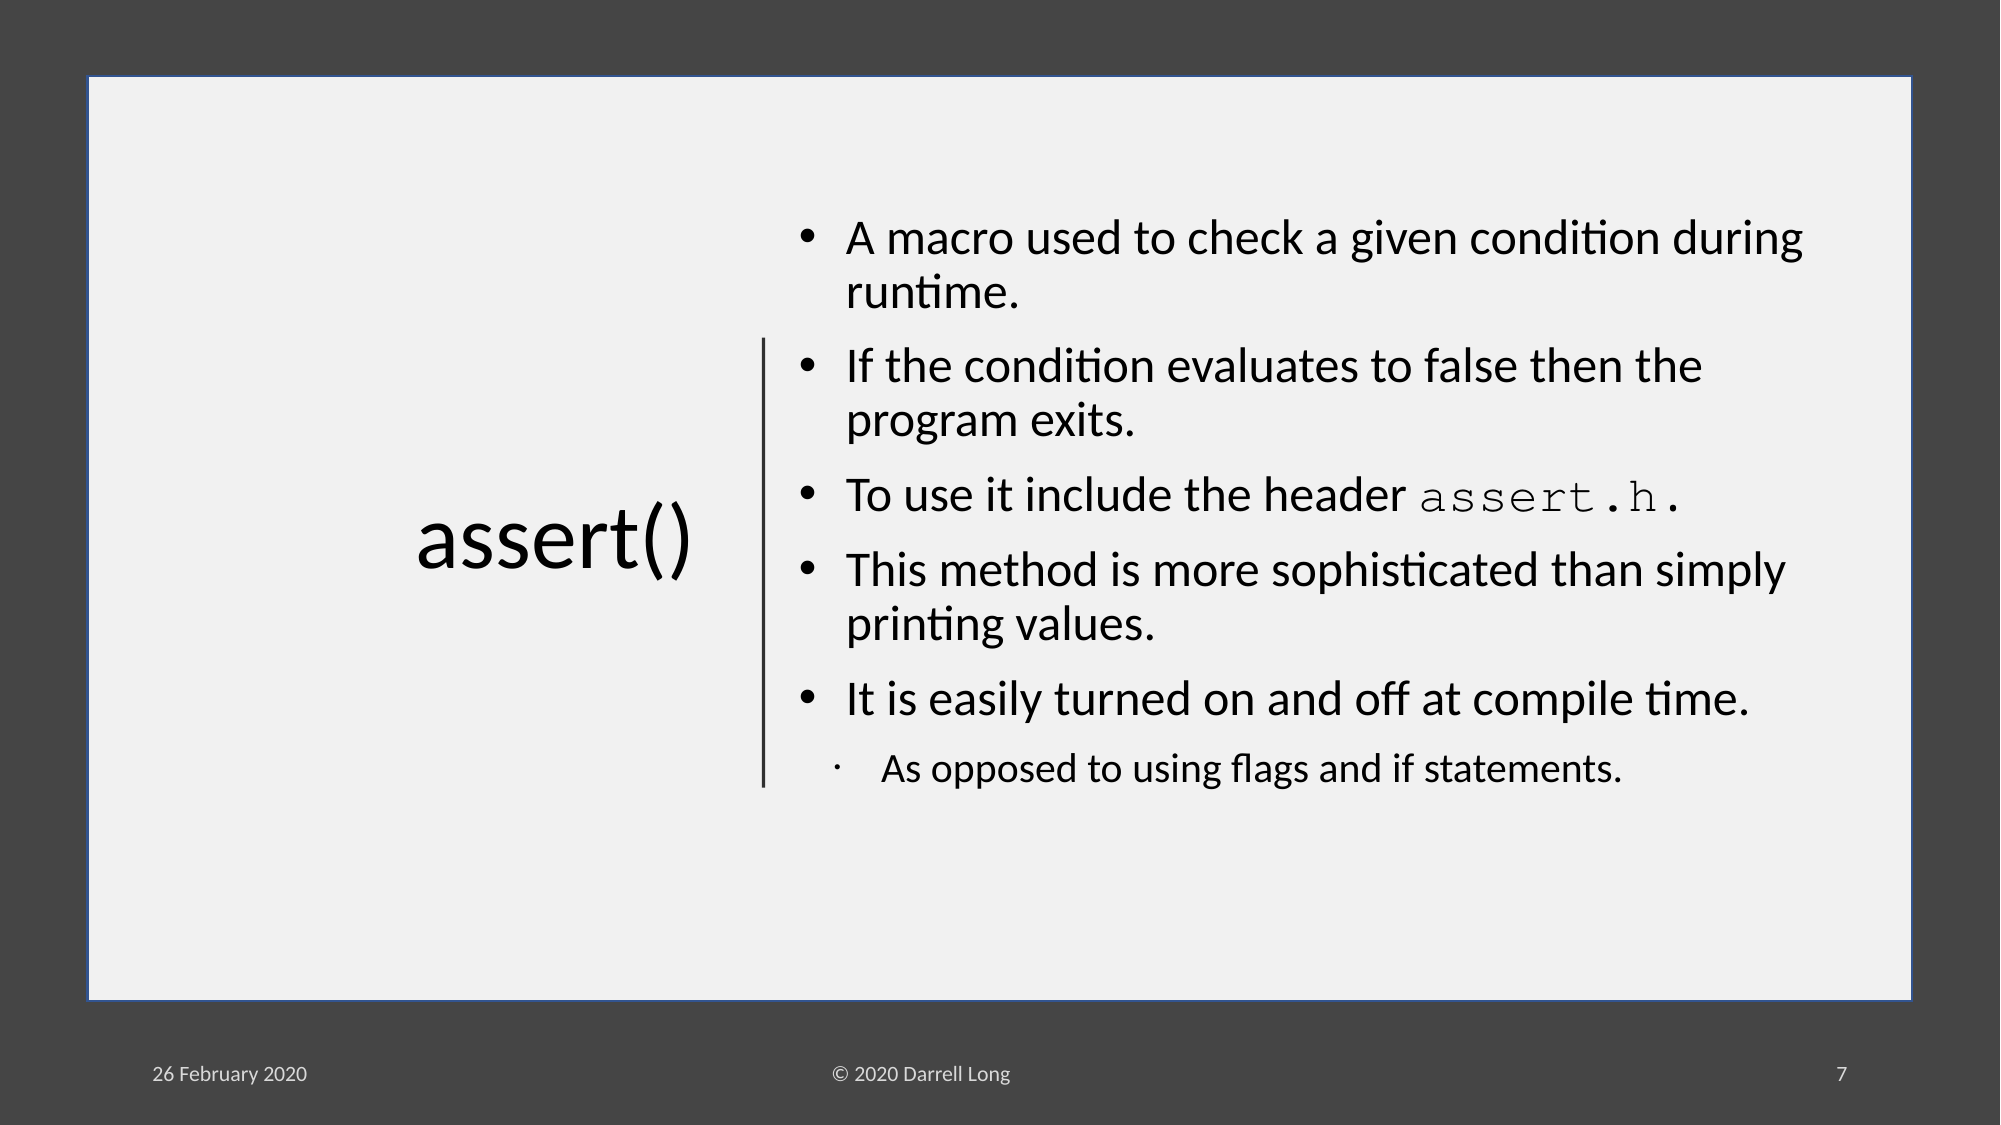

# assert()
A macro used to check a given condition during runtime.
If the condition evaluates to false then the program exits.
To use it include the header assert.h.
This method is more sophisticated than simply printing values.
It is easily turned on and off at compile time.
As opposed to using flags and if statements.

26 February 2020
© 2020 Darrell Long
7